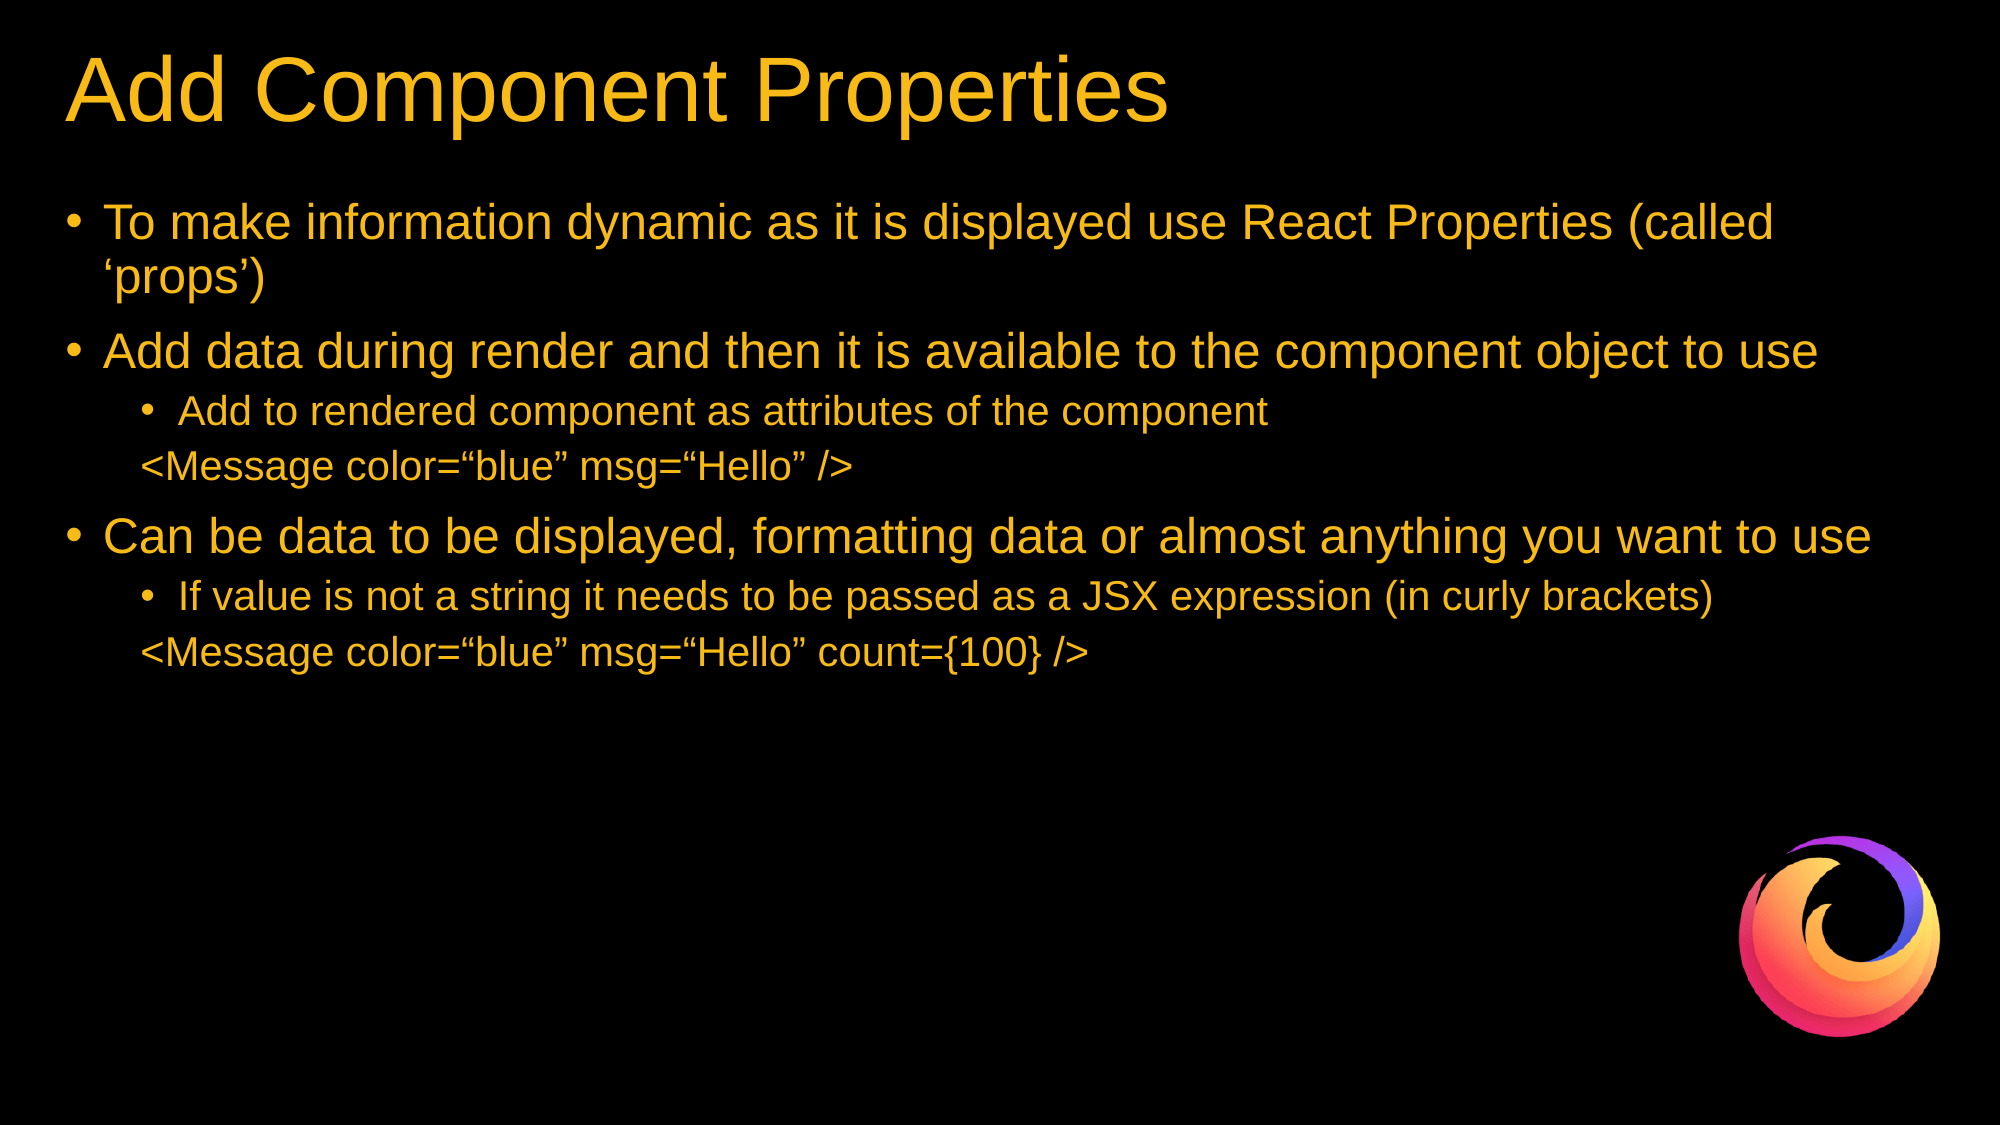

# Add Component Properties
To make information dynamic as it is displayed use React Properties (called ‘props’)
Add data during render and then it is available to the component object to use
Add to rendered component as attributes of the component
<Message color=“blue” msg=“Hello” />
Can be data to be displayed, formatting data or almost anything you want to use
If value is not a string it needs to be passed as a JSX expression (in curly brackets)
<Message color=“blue” msg=“Hello” count={100} />